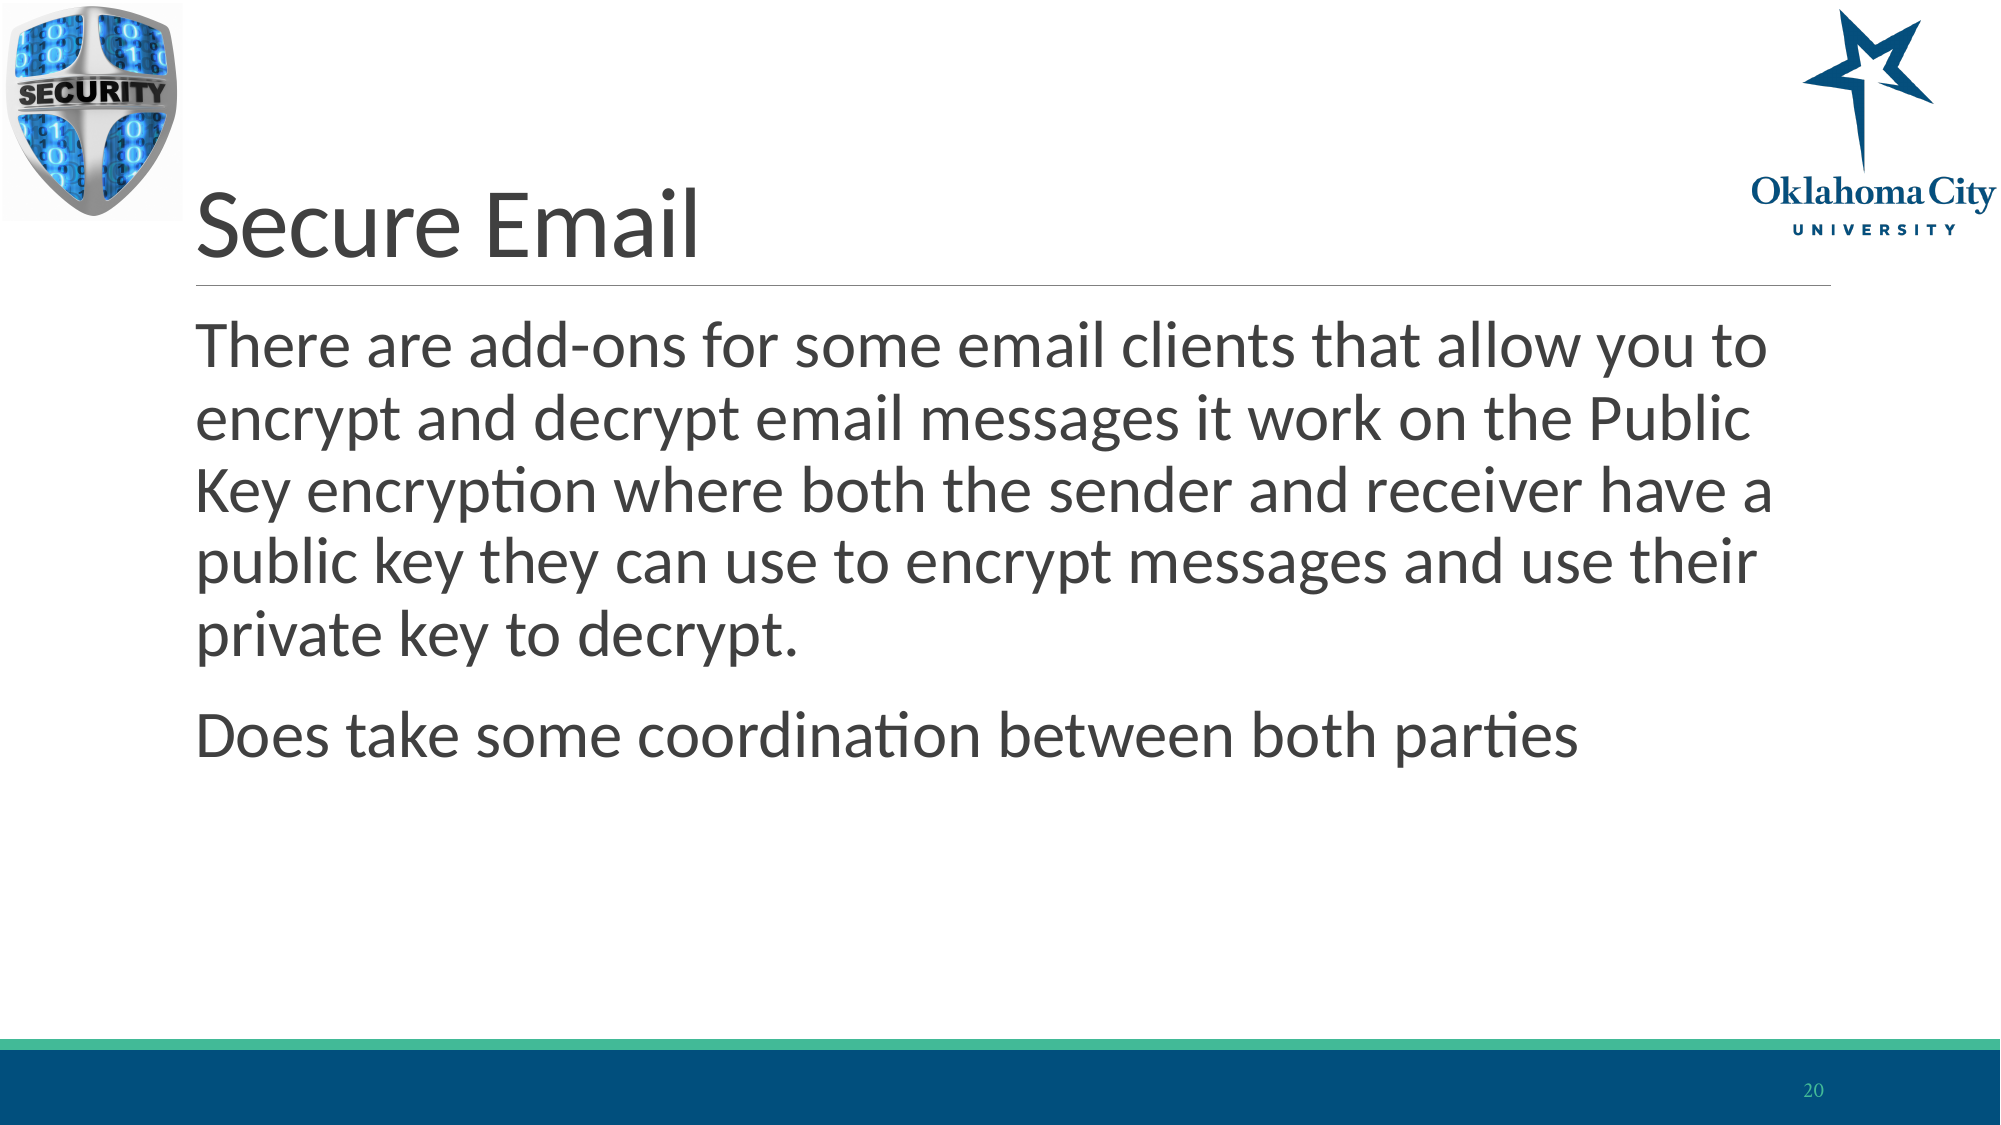

# Secure Email
There are add-ons for some email clients that allow you to encrypt and decrypt email messages it work on the Public Key encryption where both the sender and receiver have a public key they can use to encrypt messages and use their private key to decrypt.
Does take some coordination between both parties
20